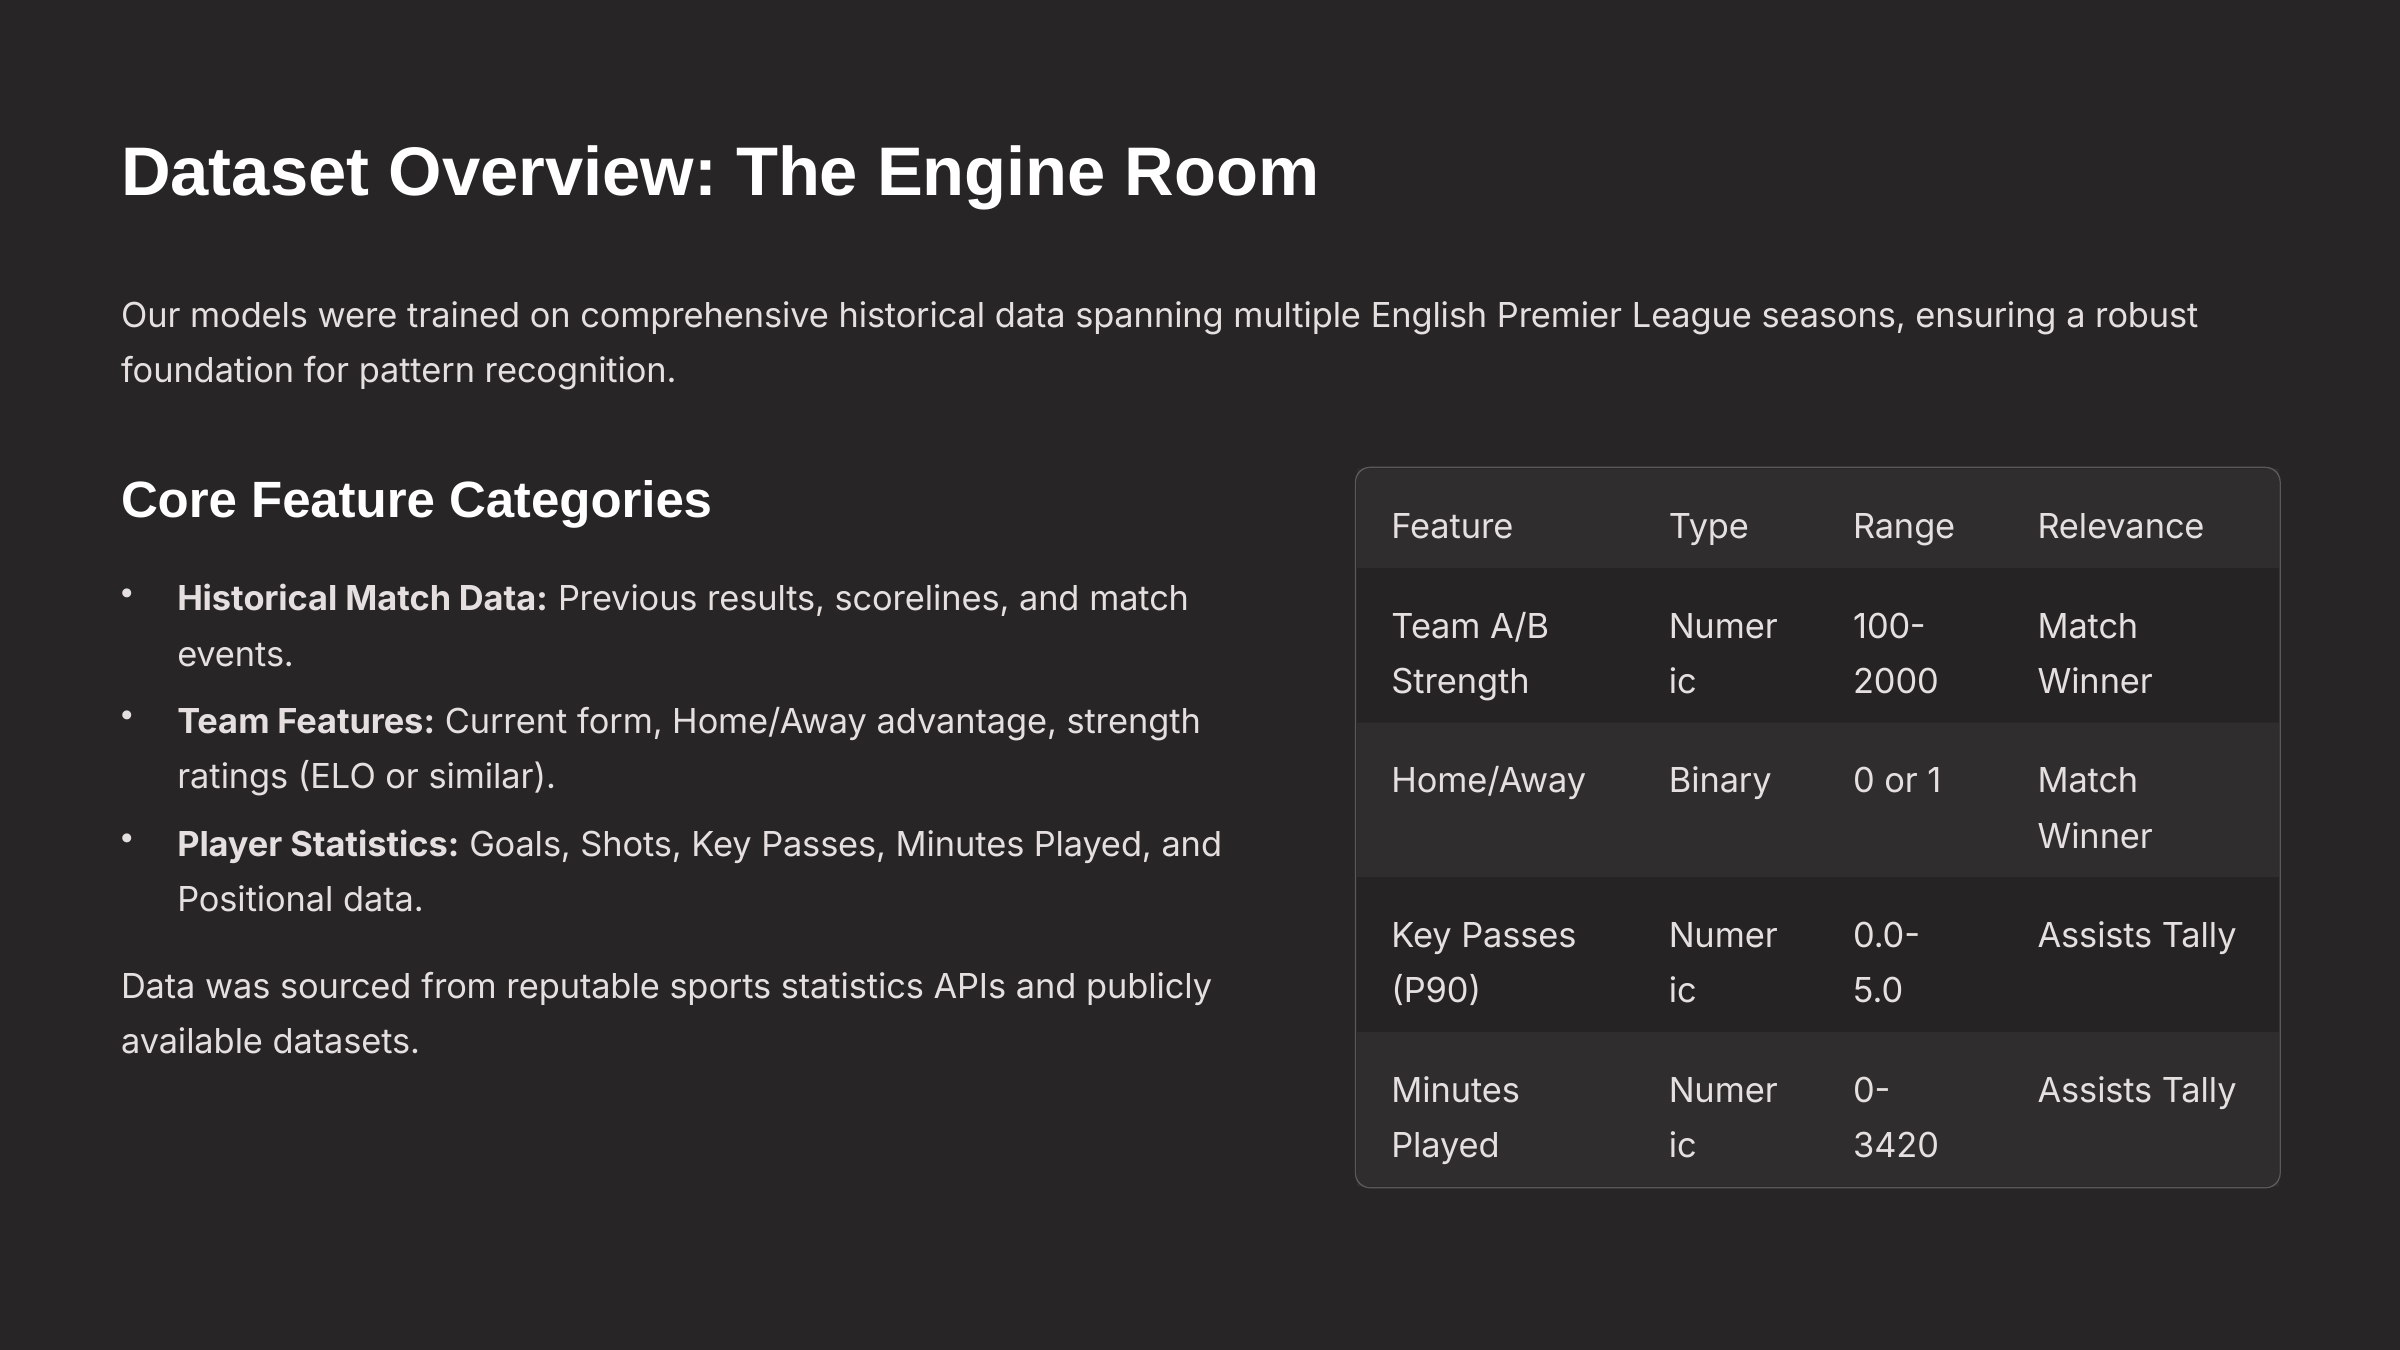

Dataset Overview: The Engine Room
Our models were trained on comprehensive historical data spanning multiple English Premier League seasons, ensuring a robust foundation for pattern recognition.
Core Feature Categories

Feature
Type
Range
Relevance
Historical Match Data: Previous results, scorelines, and match events.

Team A/B Strength
Numeric
100-2000
Match Winner
Team Features: Current form, Home/Away advantage, strength ratings (ELO or similar).

Home/Away
Binary
0 or 1
Match Winner
Player Statistics: Goals, Shots, Key Passes, Minutes Played, and Positional data.

Key Passes (P90)
Numeric
0.0-5.0
Assists Tally
Data was sourced from reputable sports statistics APIs and publicly available datasets.

Minutes Played
Numeric
0-3420
Assists Tally